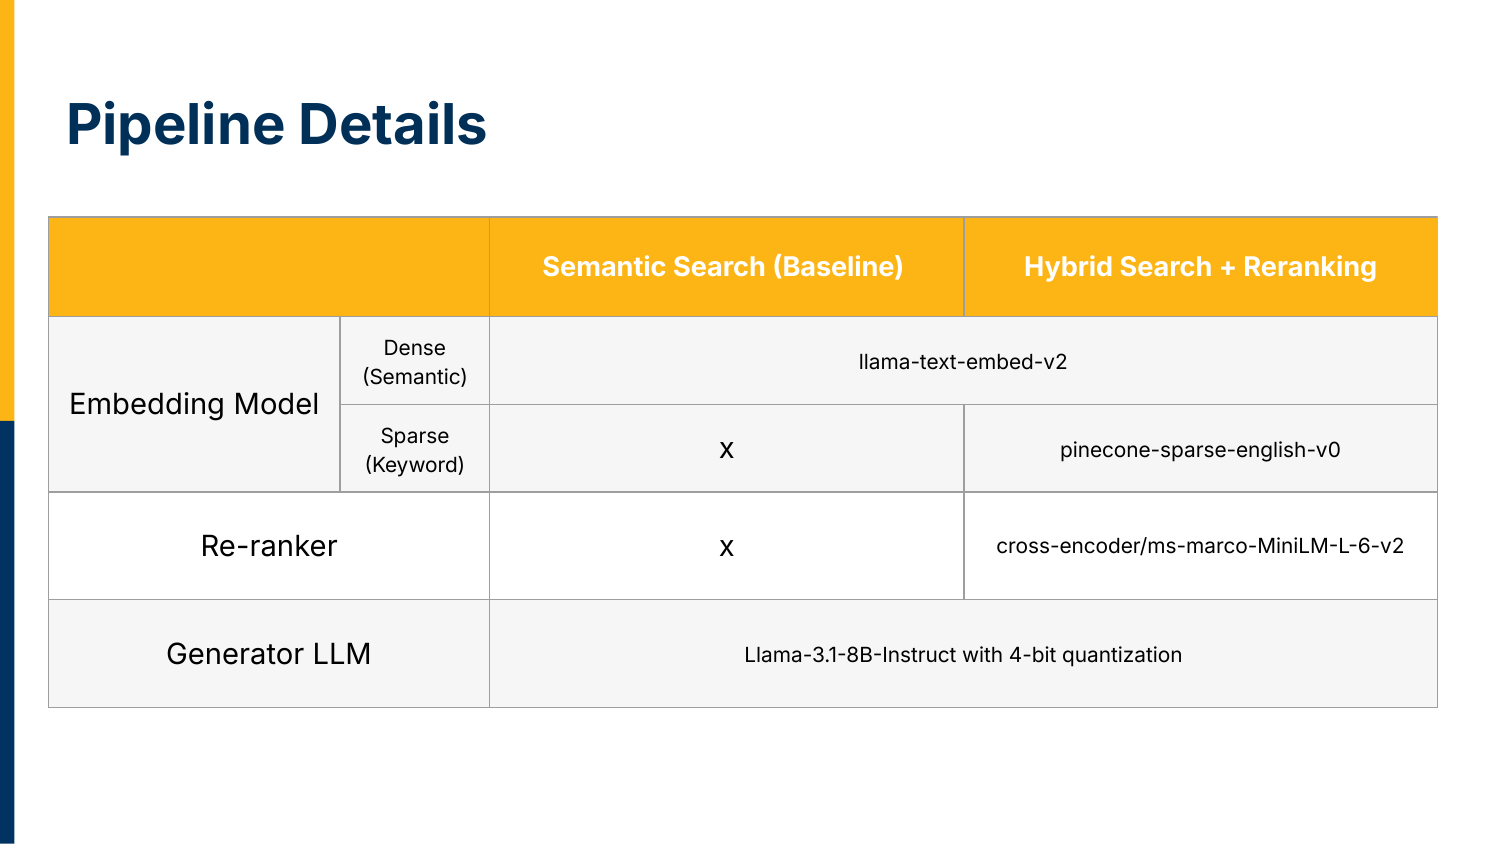

Pipeline Details
|  |  | Semantic Search (Baseline) | Hybrid Search + Reranking |
| --- | --- | --- | --- |
| Embedding Model | Dense (Semantic) | llama-text-embed-v2 |  |
|  | Sparse (Keyword) | x | pinecone-sparse-english-v0 |
| Re-ranker |  | x | cross-encoder/ms-marco-MiniLM-L-6-v2 |
| Generator LLM |  | Llama-3.1-8B-Instruct with 4-bit quantization |  |